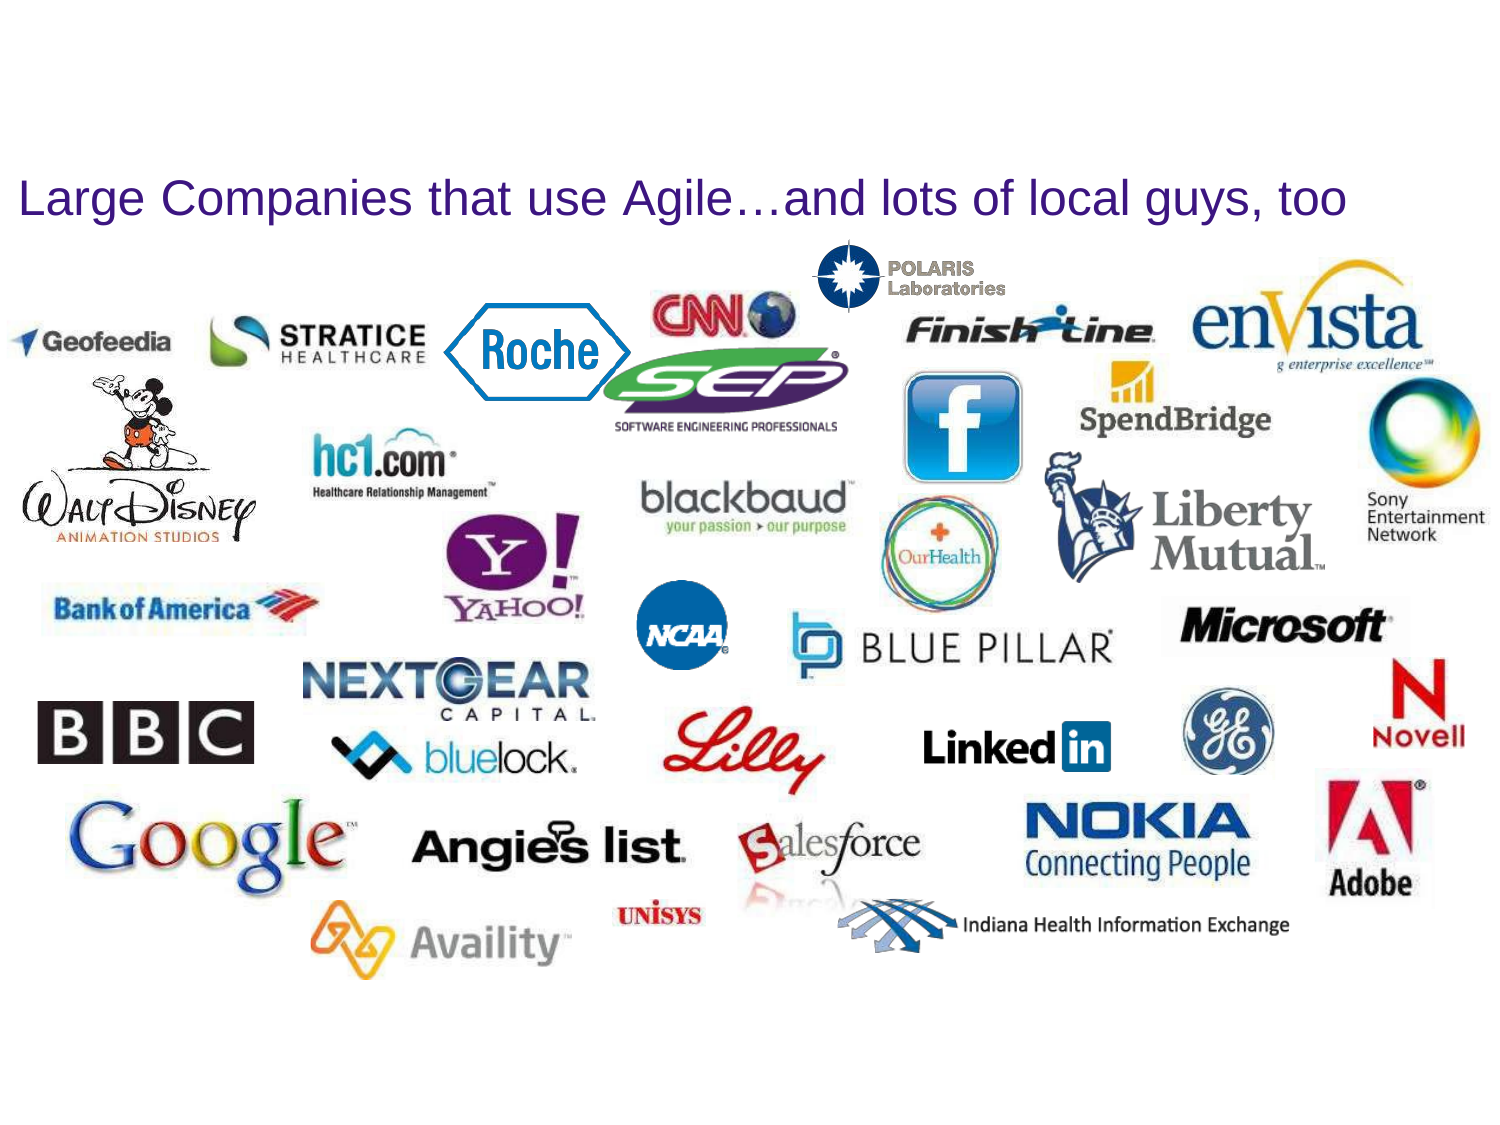

Large Companies that use Agile…and lots of local guys, too